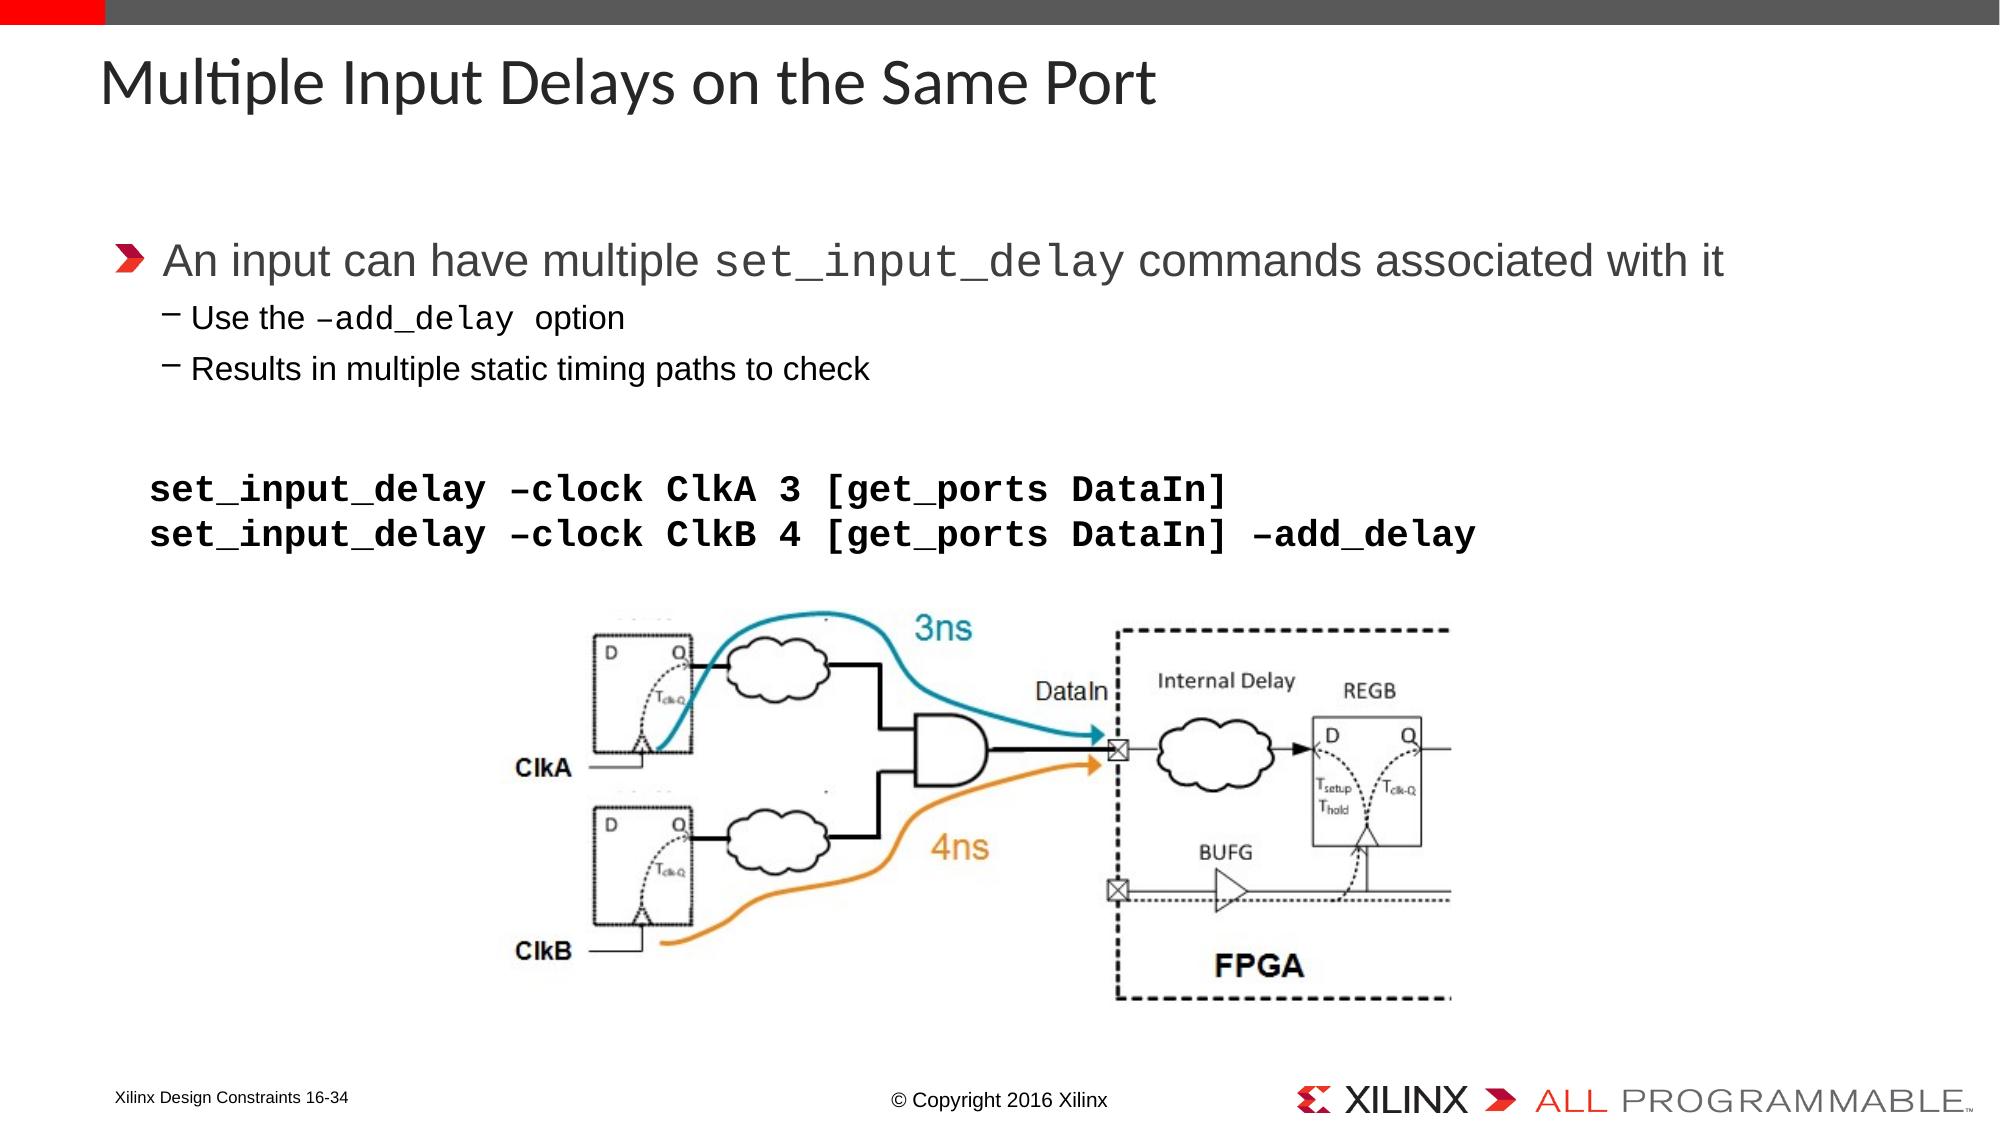

# Multiple Input Delays on the Same Port
An input can have multiple set_input_delay commands associated with it
Use the –add_delay option
Results in multiple static timing paths to check

set_input_delay –clock ClkA 3 [get_ports DataIn]
set_input_delay –clock ClkB 4 [get_ports DataIn] –add_delay

Xilinx Design Constraints 16-34
© Copyright 2016 Xilinx